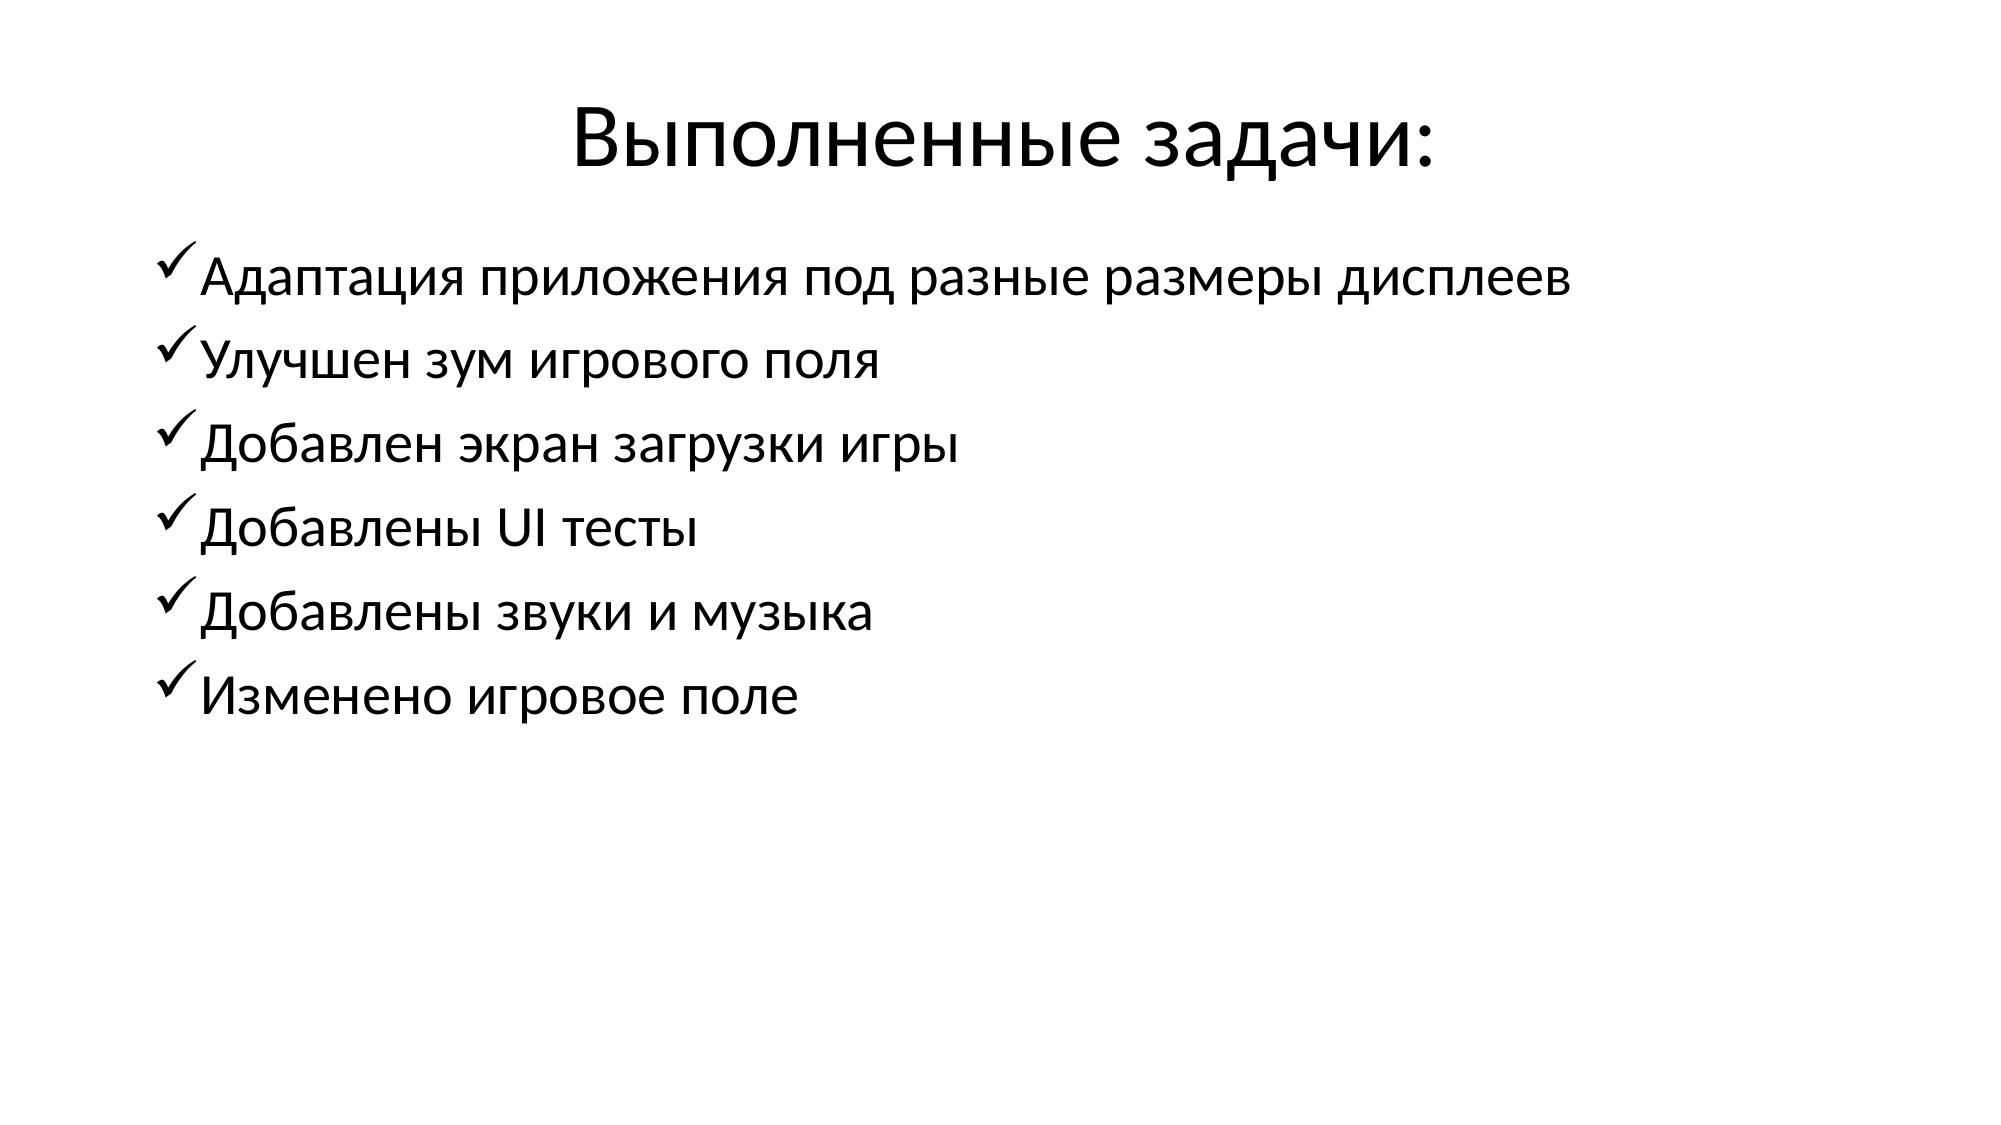

# Выполненные задачи:
Адаптация приложения под разные размеры дисплеев
Улучшен зум игрового поля
Добавлен экран загрузки игры
Добавлены UI тесты
Добавлены звуки и музыка
Изменено игровое поле